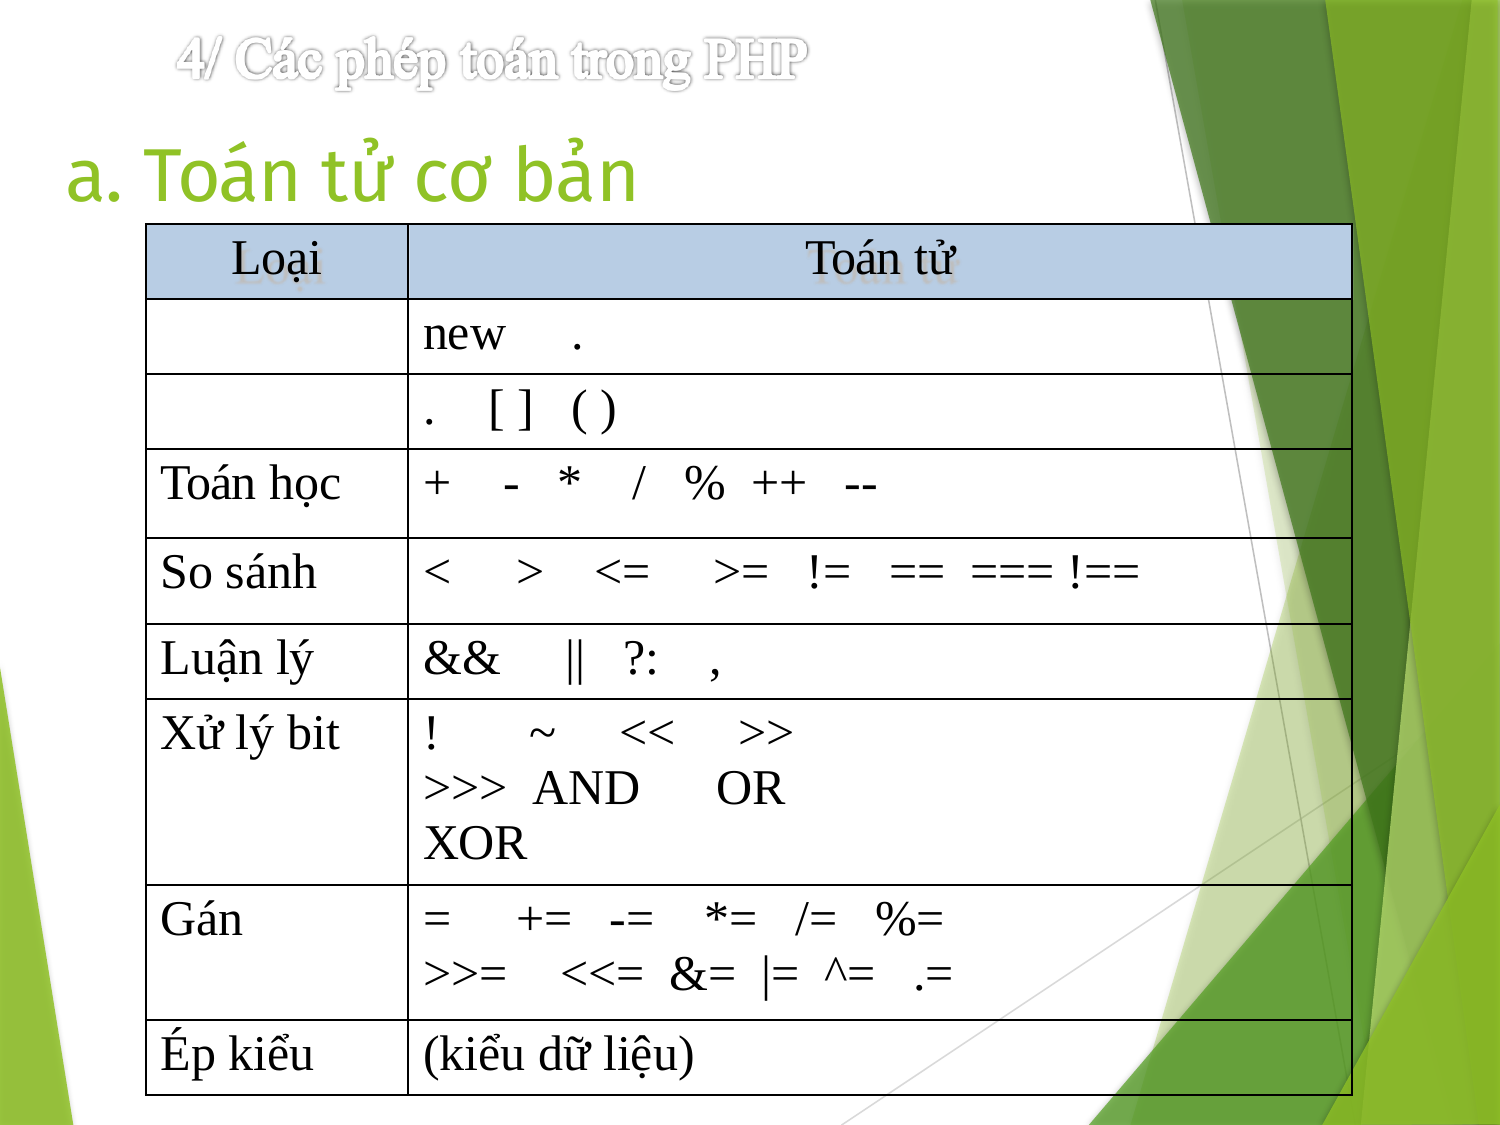

# a. Toán tử cơ bản

| Loại | Toán tử |
| --- | --- |
|  | new . |
|  | . [ ] ( ) |
| Toán học | + - \* / % ++ -- |
| So sánh | < > <= >= != == === !== |
| Luận lý | && || ?: , |
| Xử lý bit | ! ~ << >> >>> AND OR XOR |
| Gán | = += -= \*= /= %= >>= <<= &= |= ^= .= |
| Ép kiểu | (kiểu dữ liệu) |